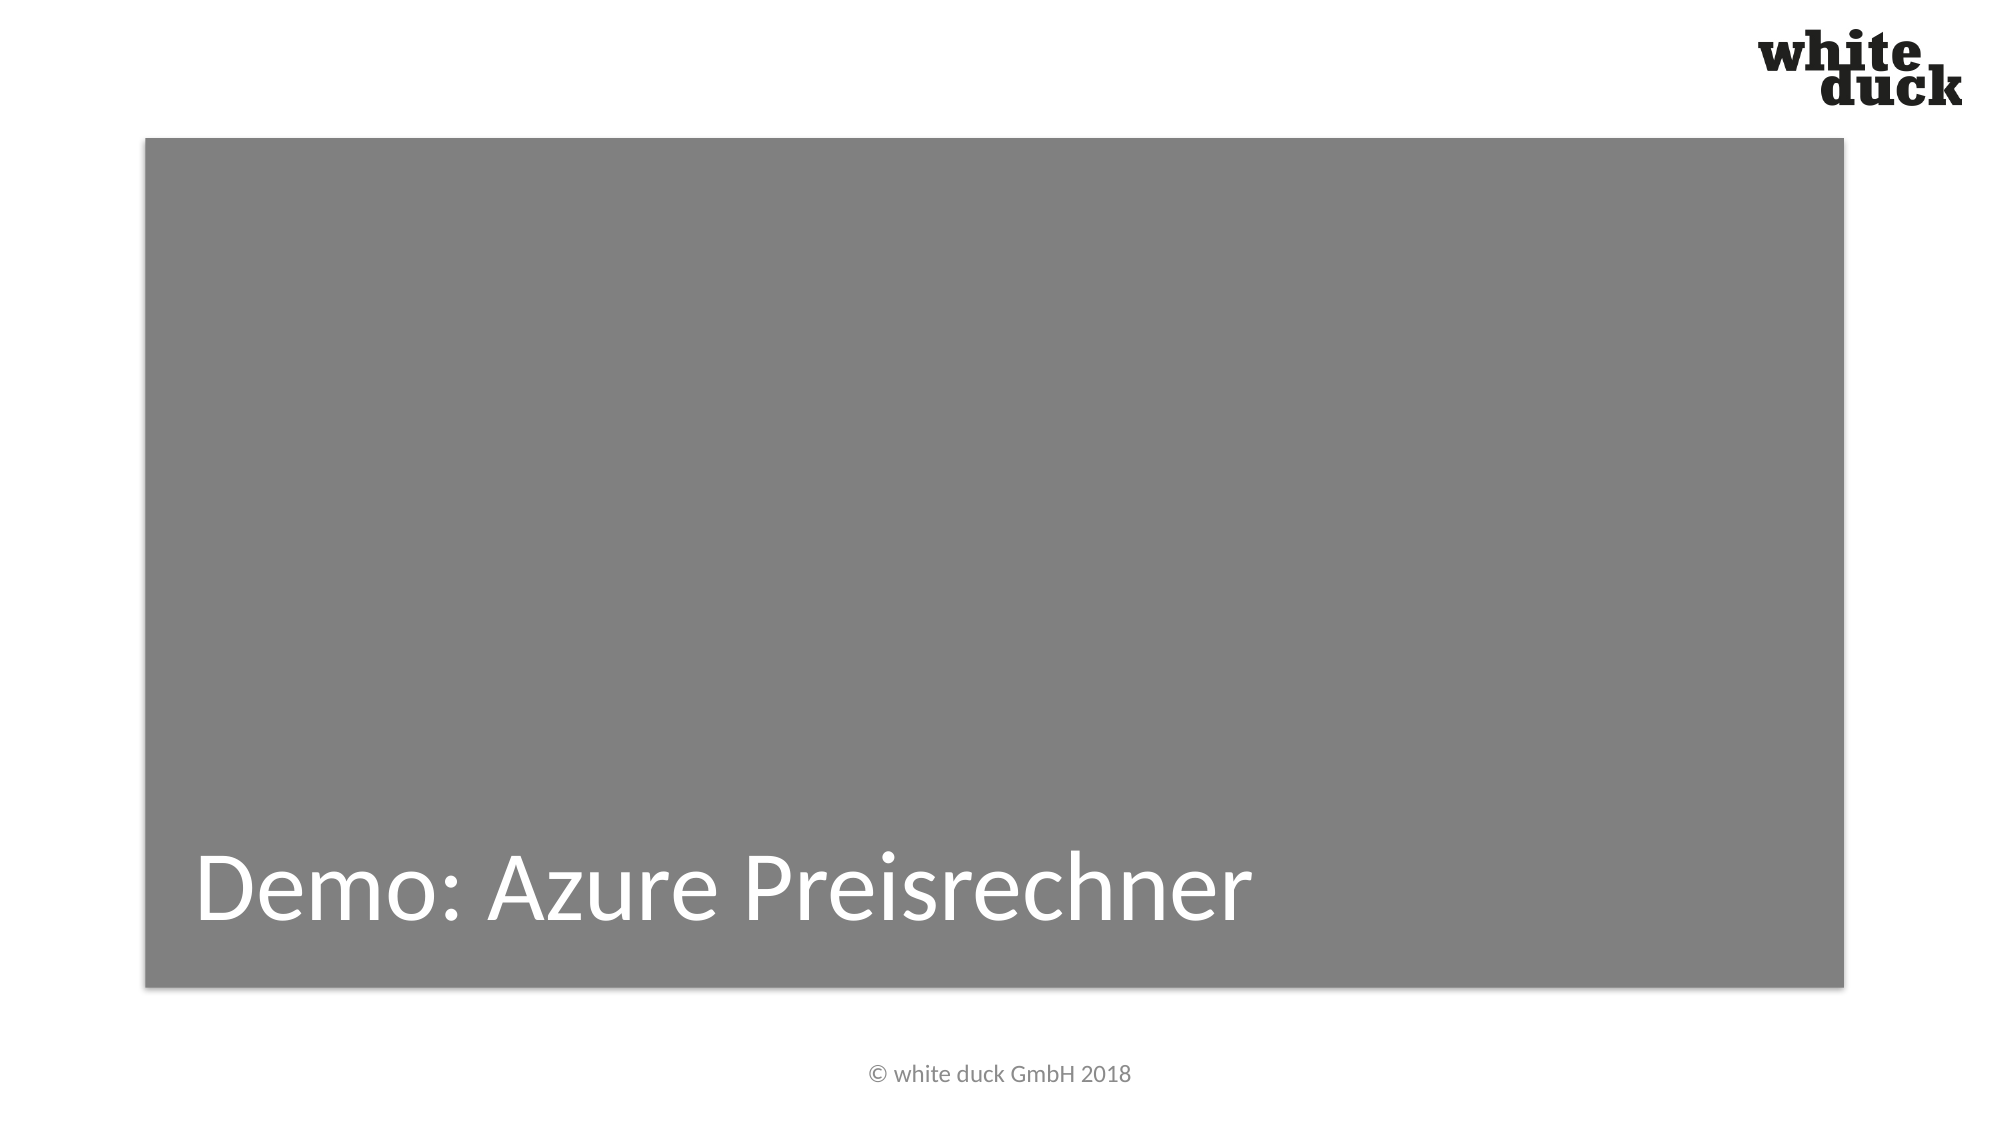

Demo: Azure Preisrechner
© white duck GmbH 2018